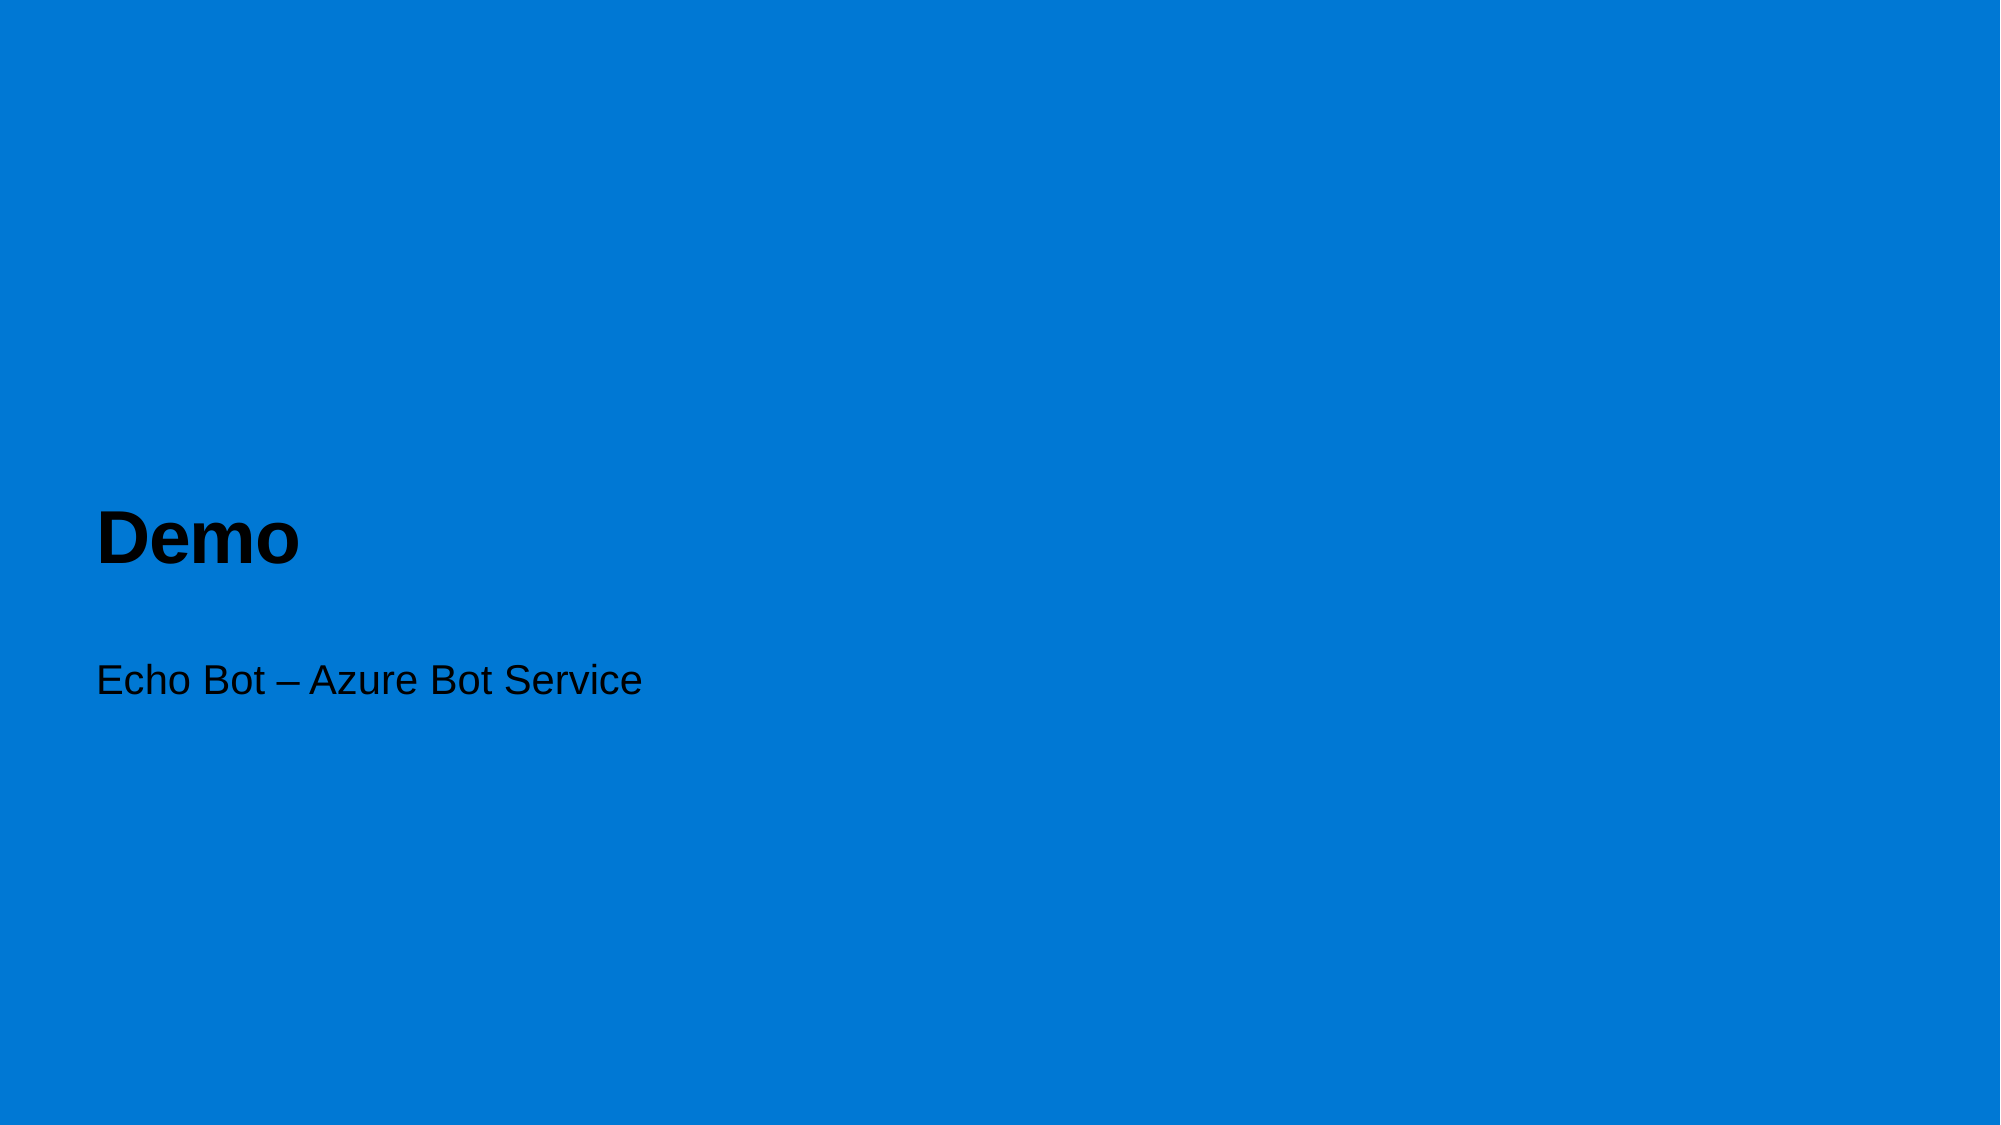

# Demo
Echo Bot – Azure Bot Service